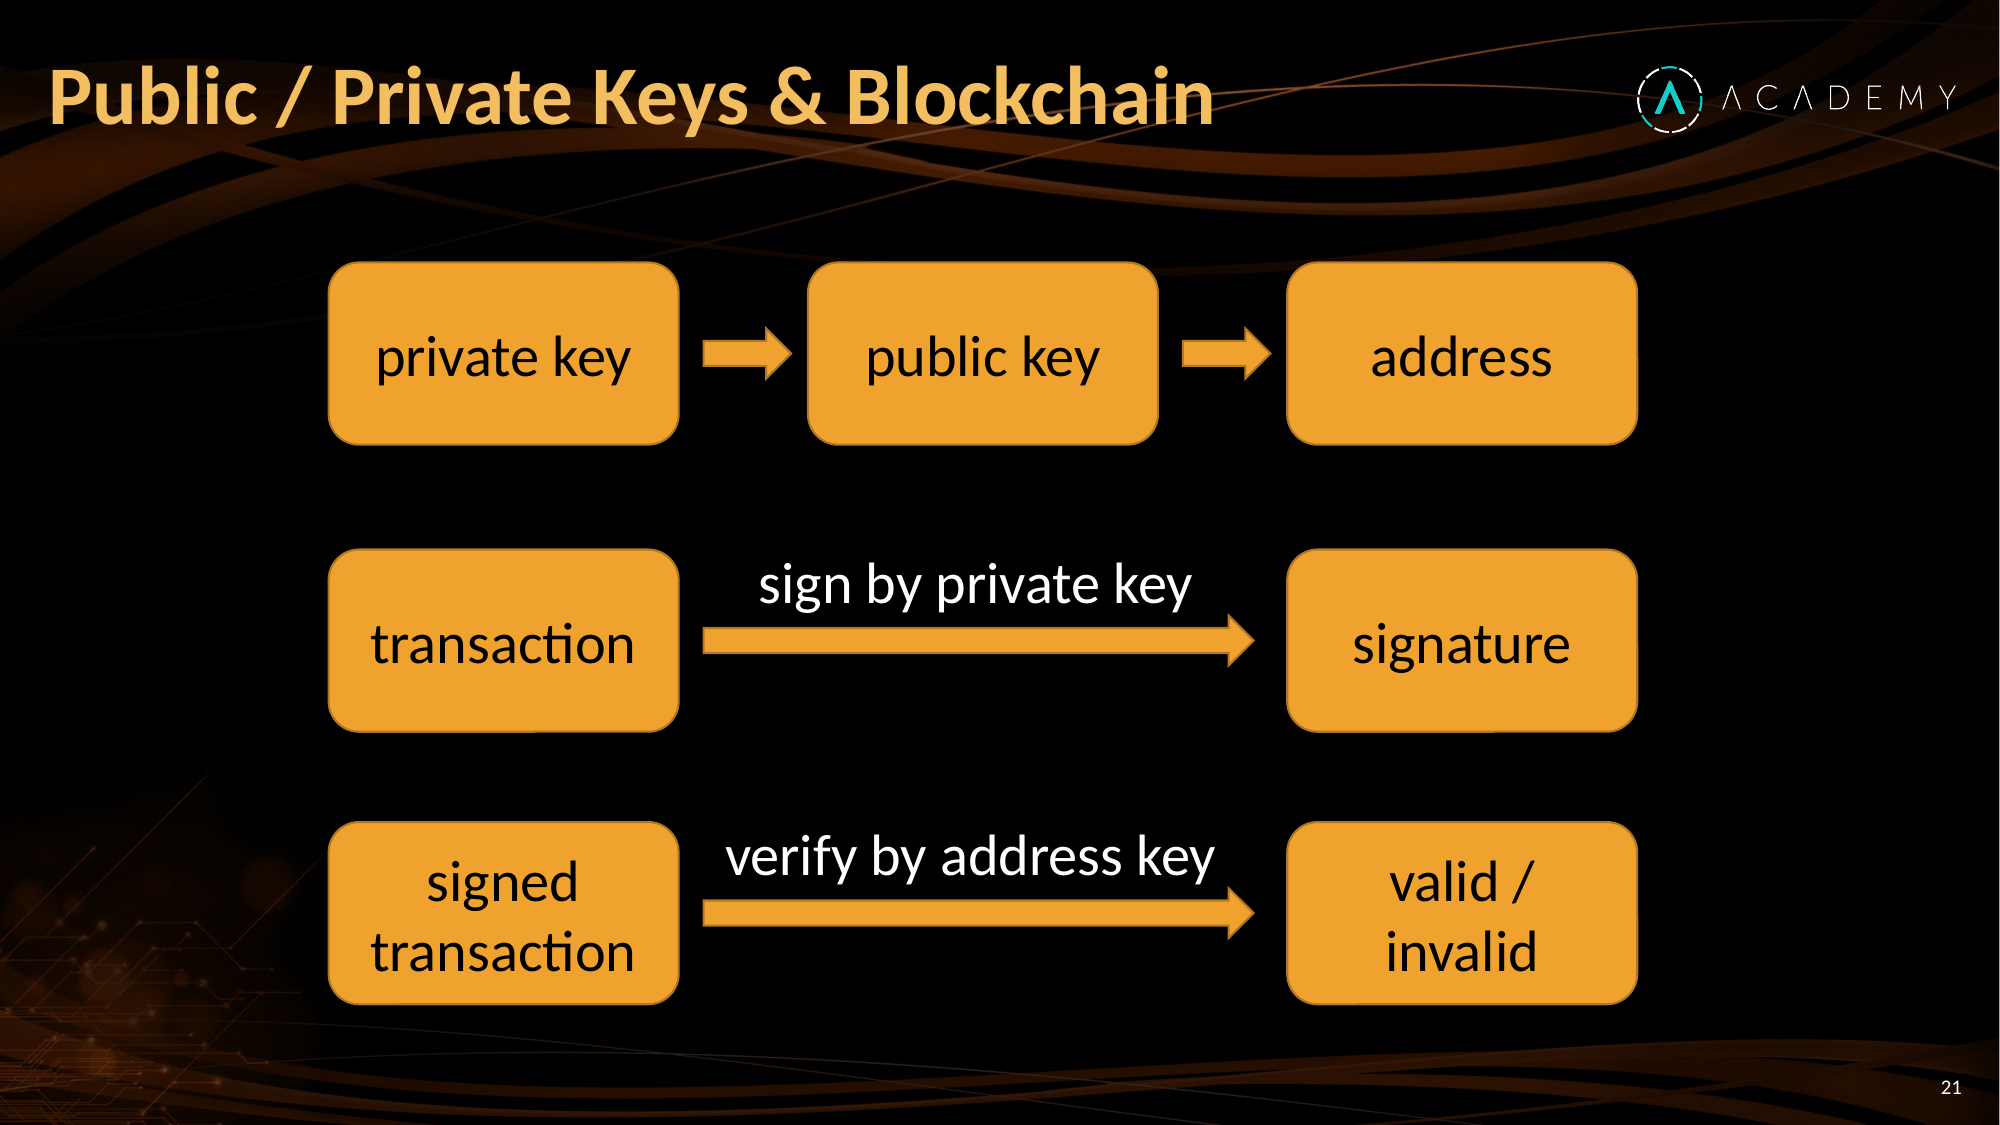

# Public / Private Keys & Blockchain
private key
public key
address

sign by private key
transaction
signature

verify by address key
signed transaction
valid / invalid

21